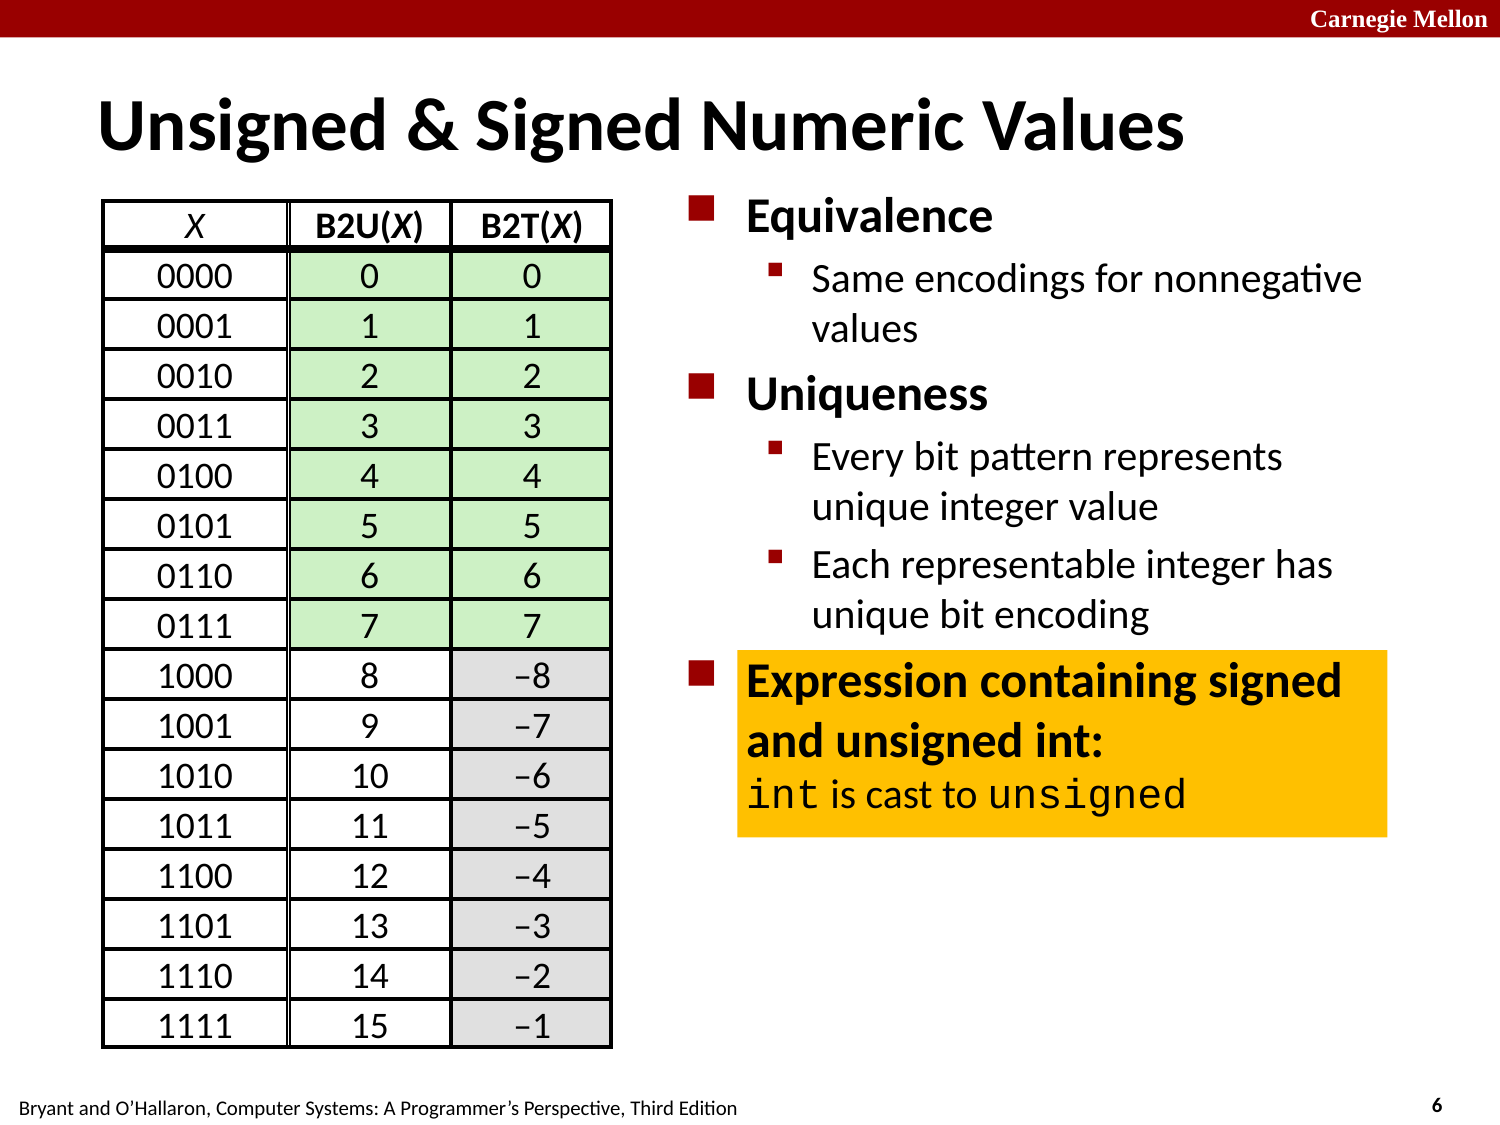

# Unsigned & Signed Numeric Values
Equivalence
Same encodings for nonnegative values
Uniqueness
Every bit pattern represents unique integer value
Each representable integer has unique bit encoding
Expression containing signed and unsigned int:
int is cast to unsigned
X
B2U(X)
B2T(X)

0000
0
0

0001
1
1
0010
2
2
0011
3
3
0100
4
4
0101
5
5
0110
6
6
0111
7
7
1000
8
–8
1001
9
–7
1010
10
–6
1011
11
–5
1100
12
–4
1101
13
–3
1110
14
–2
1111
15
–1